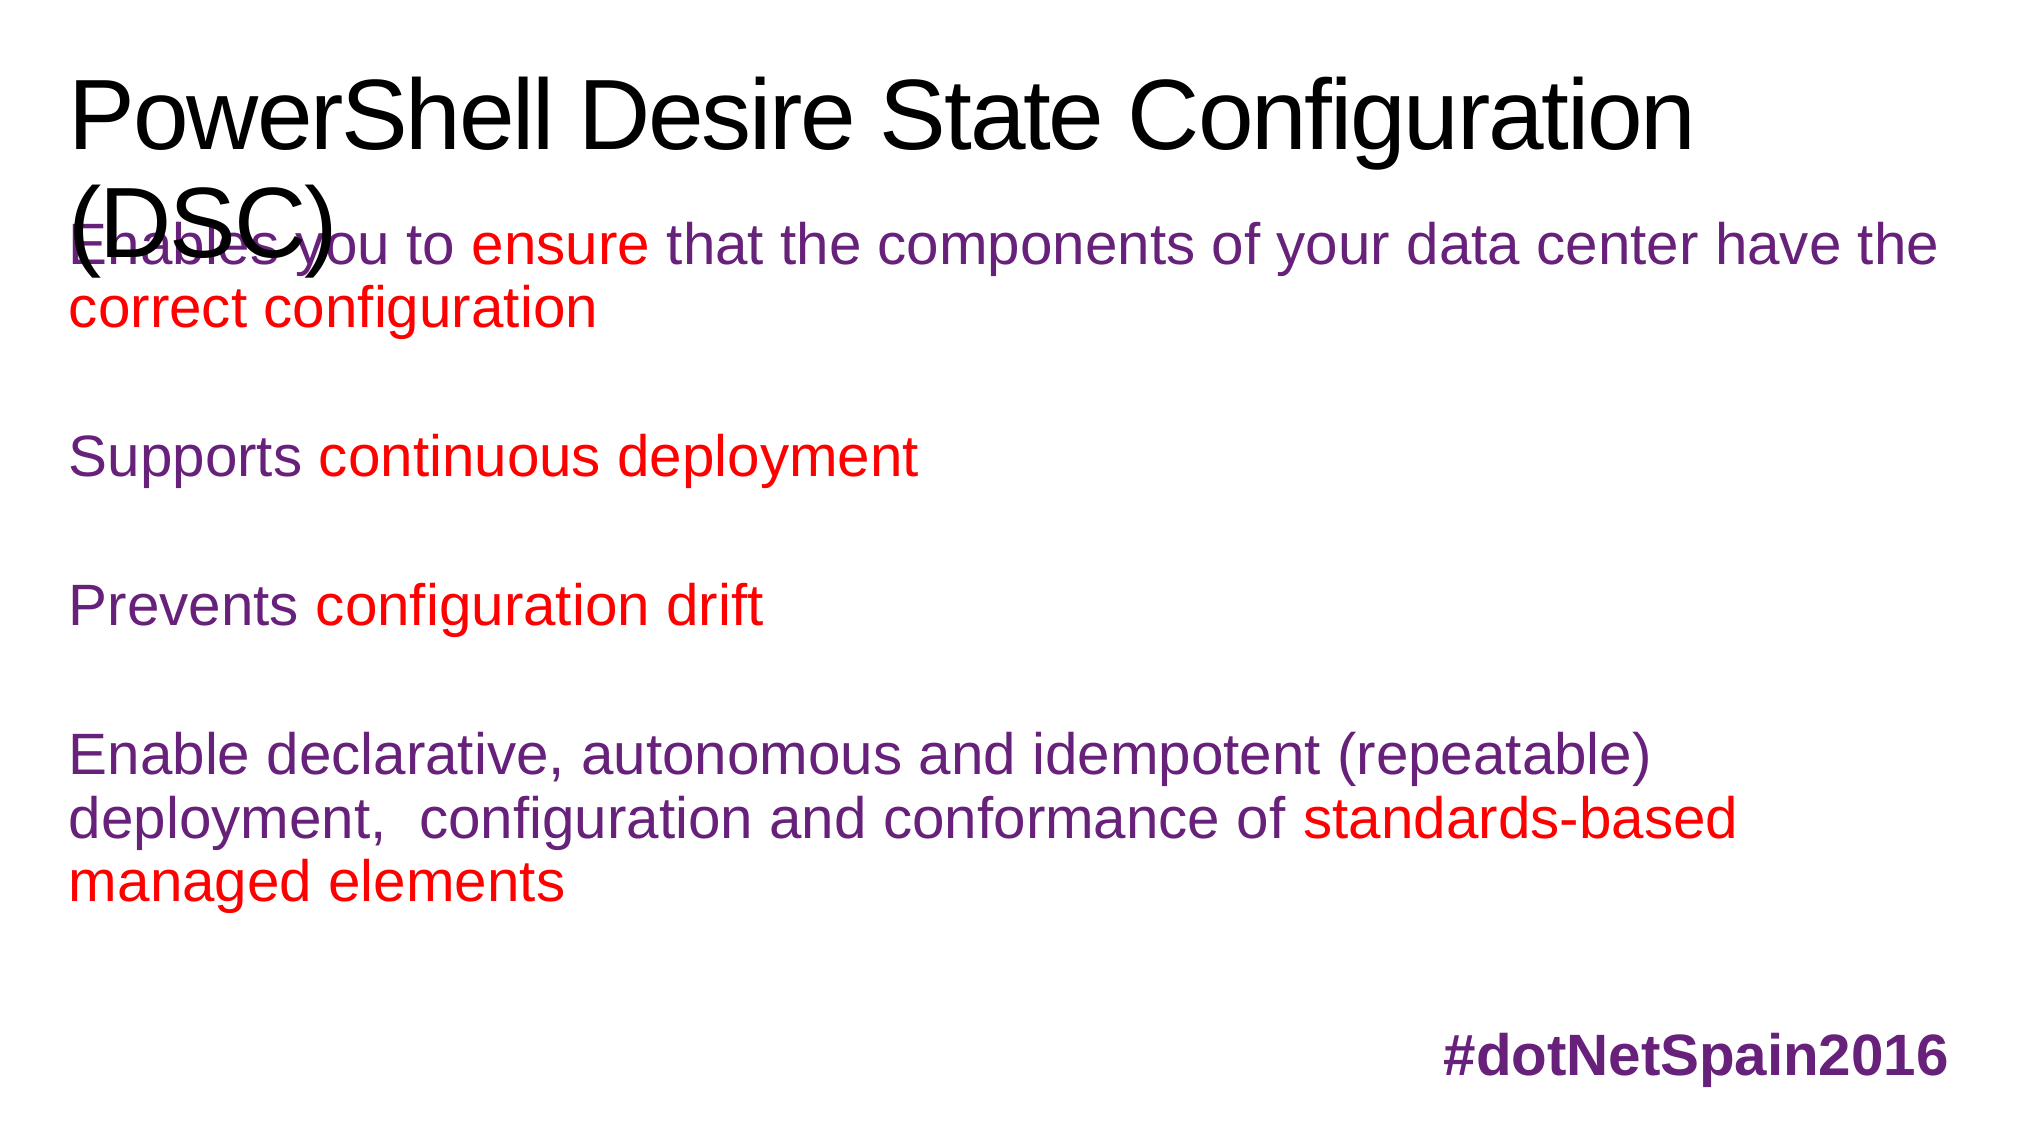

# PowerShell Desire State Configuration (DSC)
Enables you to ensure that the components of your data center have the correct configuration

Supports continuous deployment

Prevents configuration drift

Enable declarative, autonomous and idempotent (repeatable) deployment,  configuration and conformance of standards-based managed elements